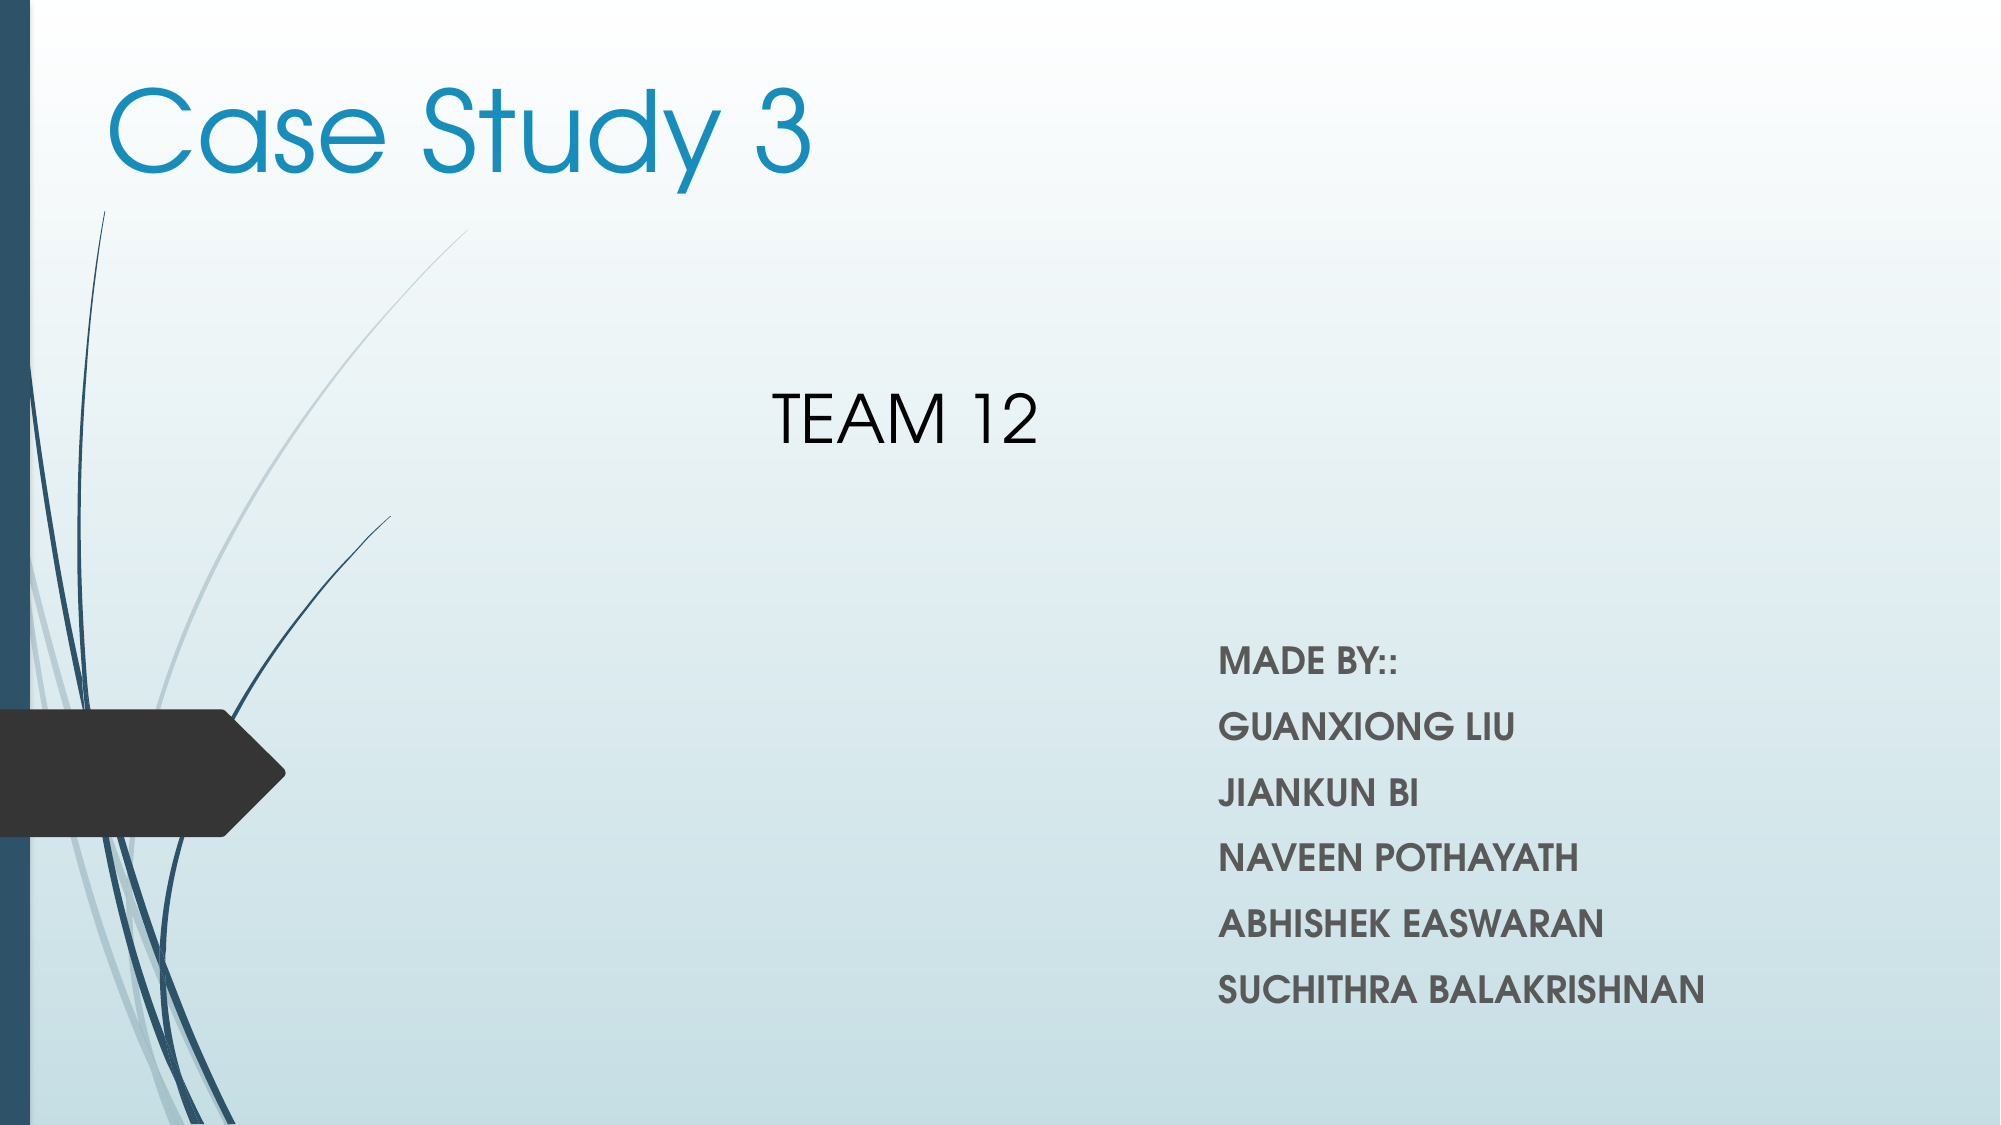

# Case Study 3
TEAM 12
MADE BY::
GUANXIONG LIU
JIANKUN BI
NAVEEN POTHAYATH
ABHISHEK EASWARAN
SUCHITHRA BALAKRISHNAN